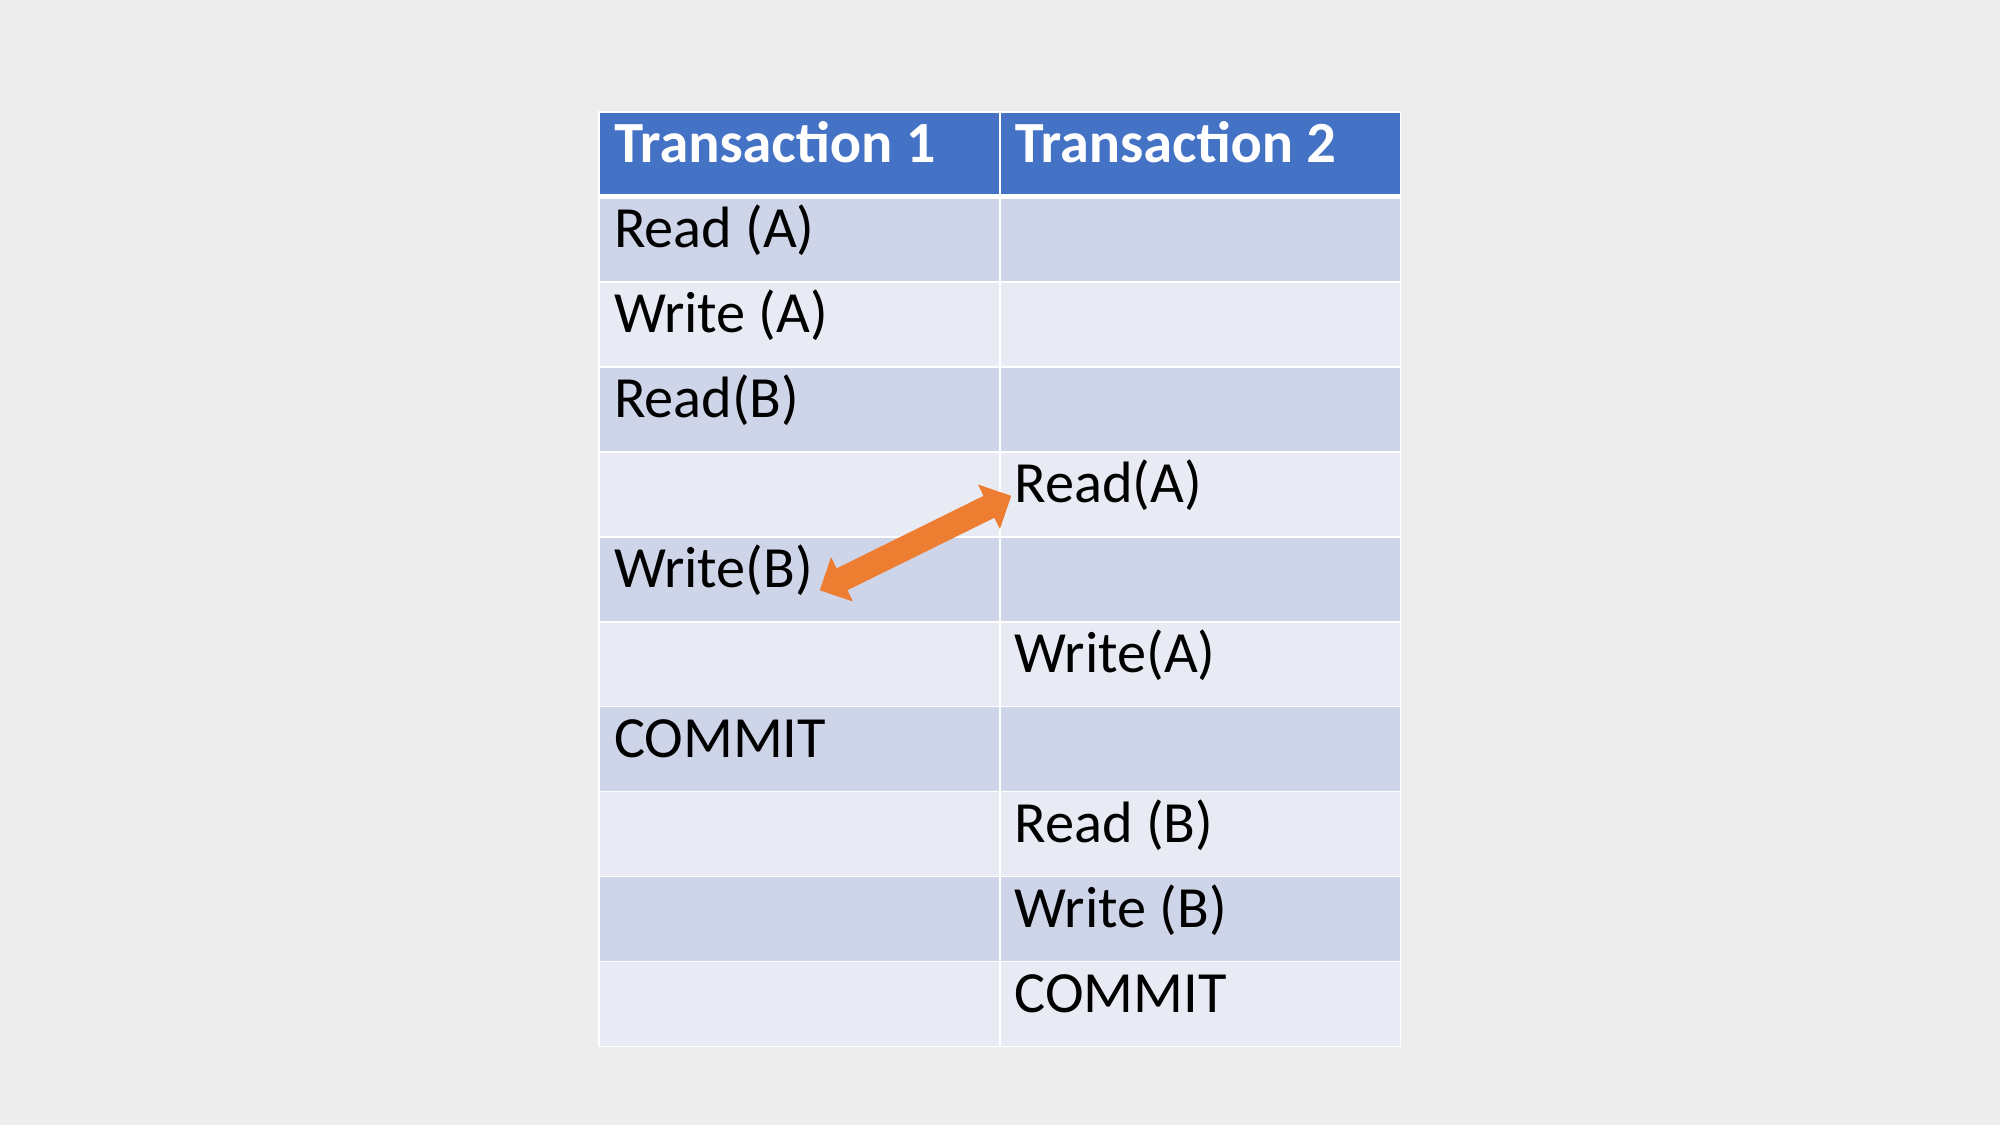

#
| Transaction 1 | Transaction 2 |
| --- | --- |
| Read (A) |  |
| Write (A) |  |
| Read(B) |  |
|  | Read(A) |
| Write(B) |  |
|  | Write(A) |
| COMMIT |  |
|  | Read (B) |
|  | Write (B) |
|  | COMMIT |